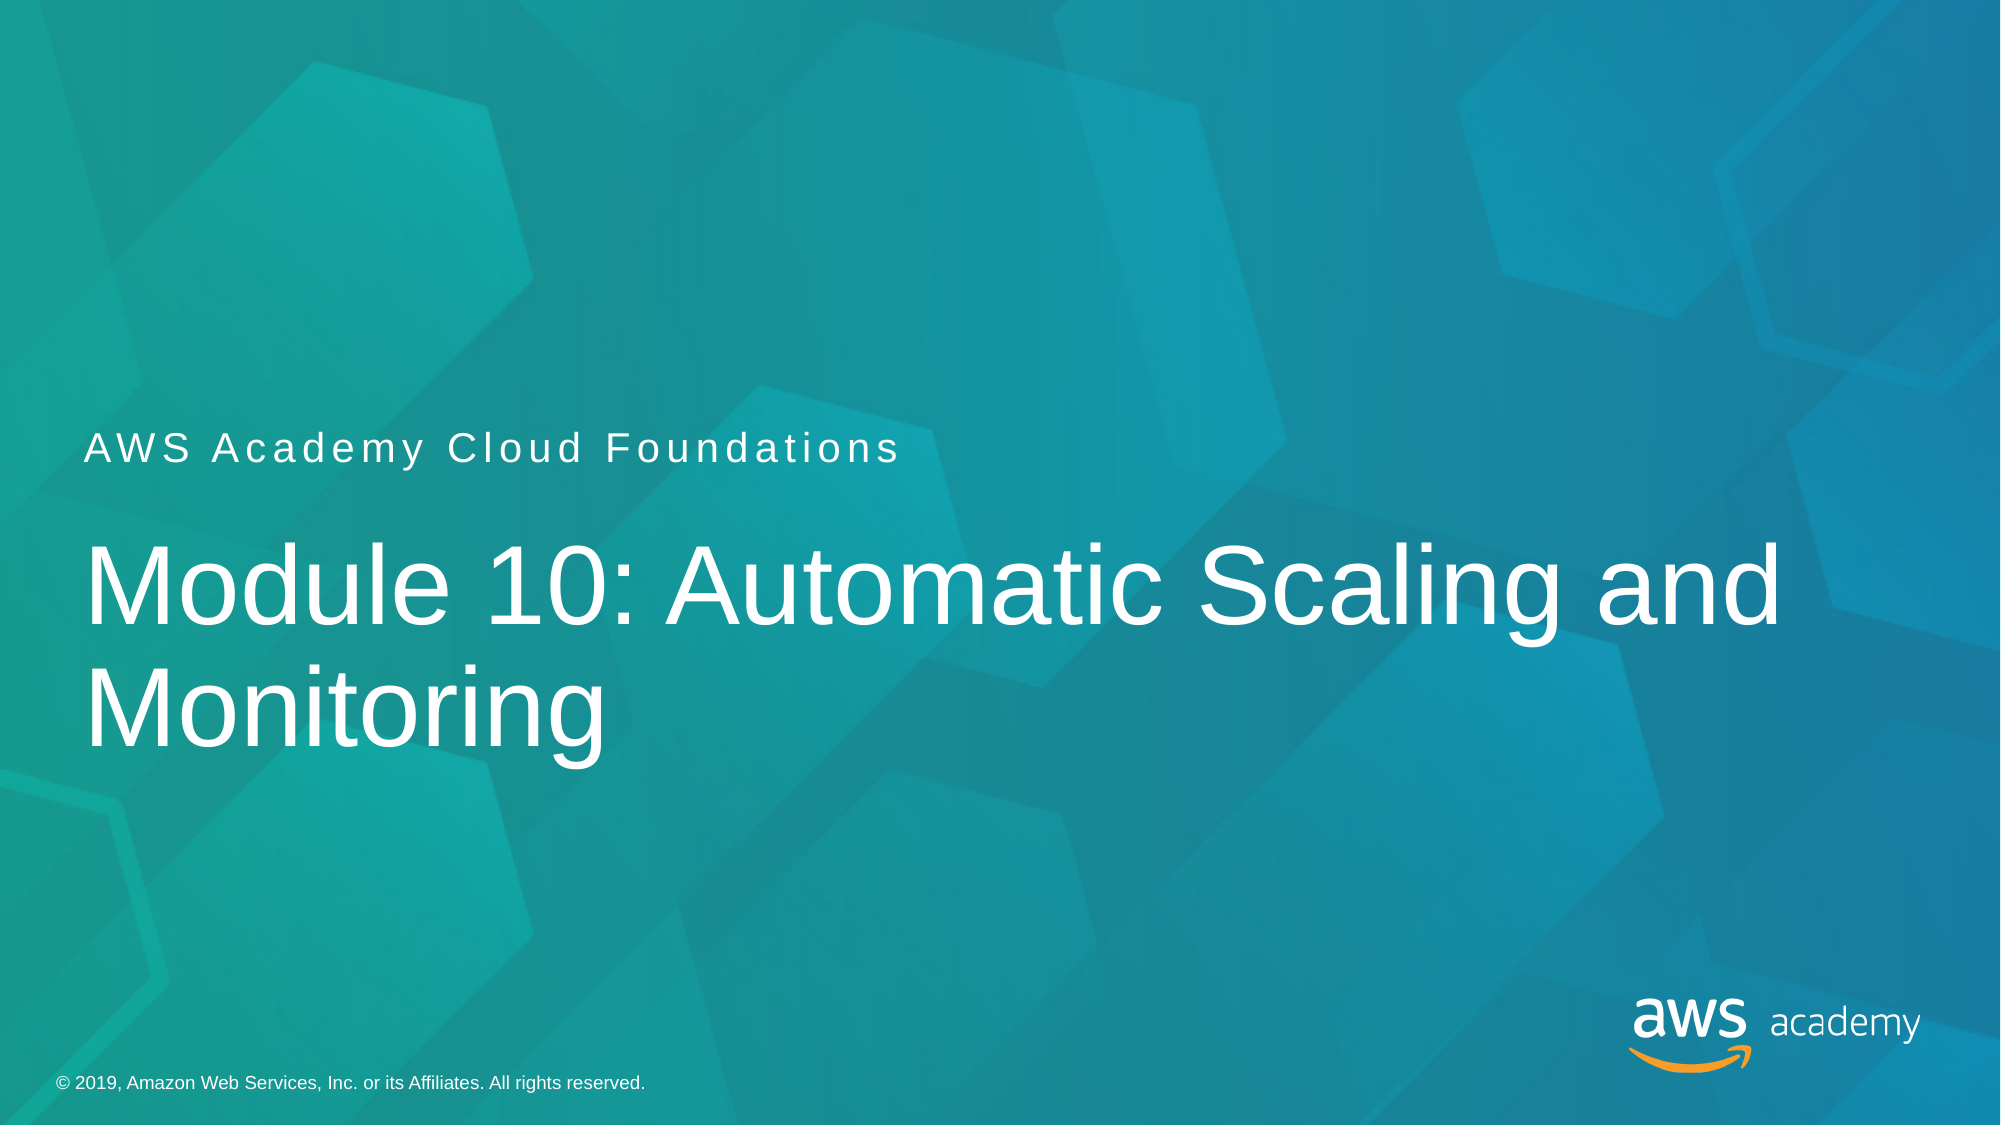

AWS Academy Cloud Foundations
# Module 10: Automatic Scaling and Monitoring
© 2019, Amazon Web Services, Inc. or its Affiliates. All rights reserved.